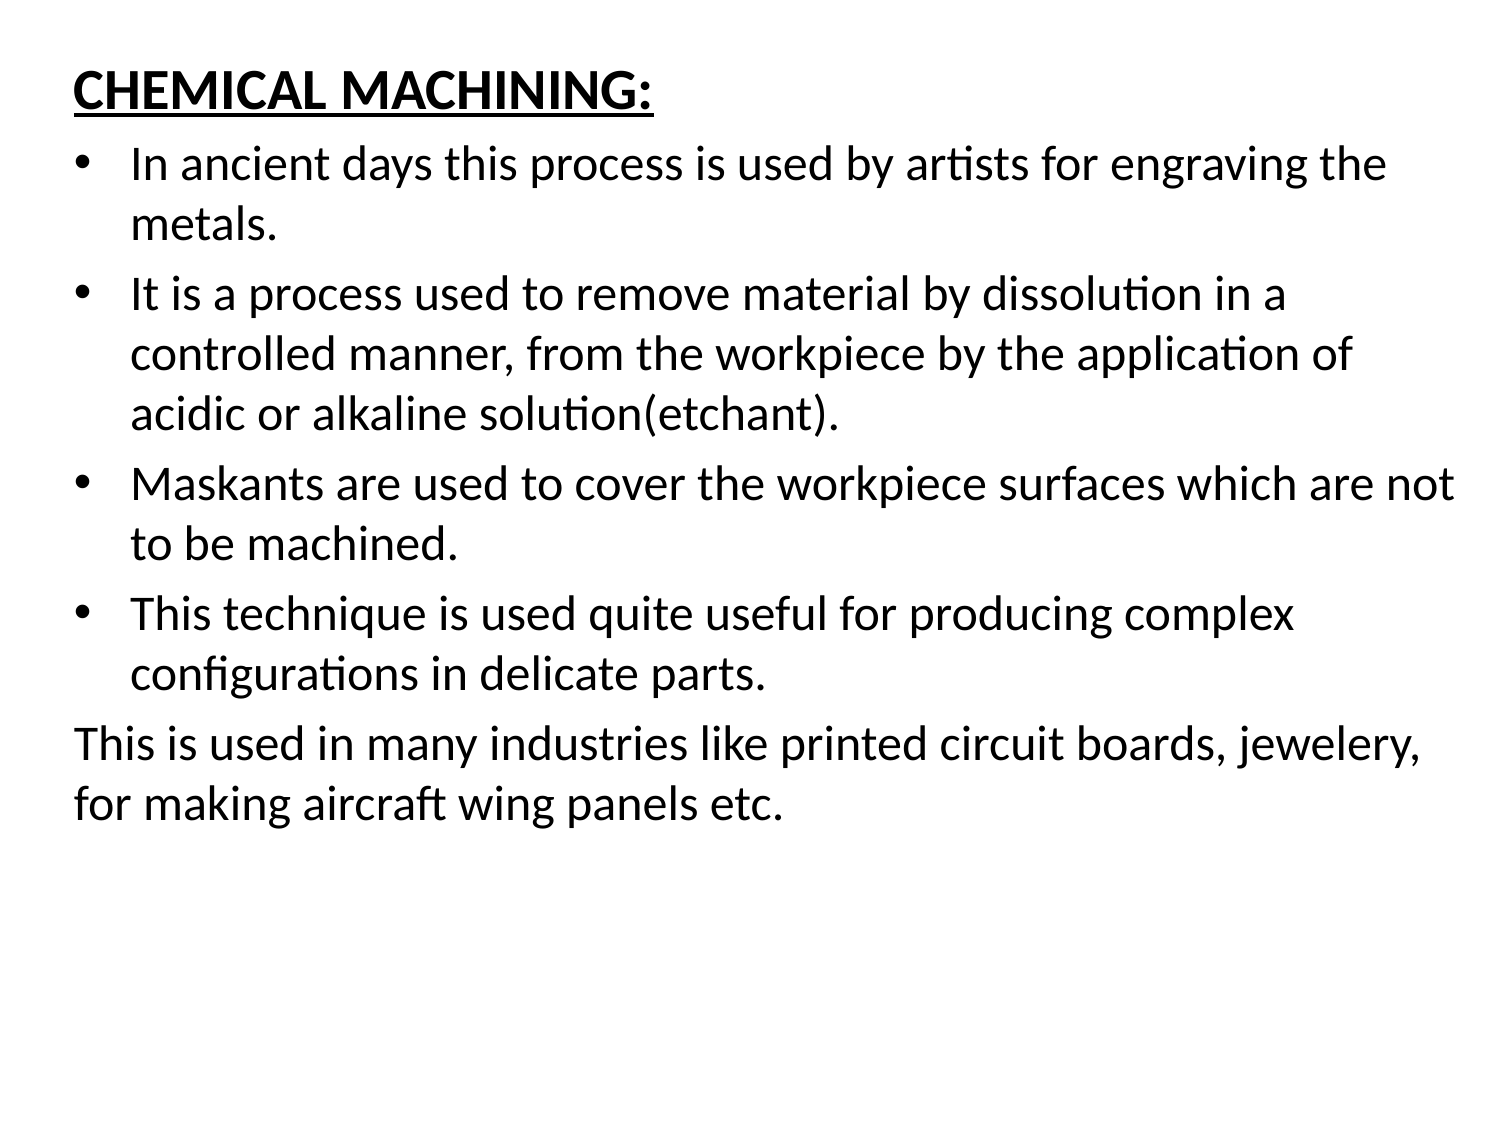

CHEMICAL MACHINING:
In ancient days this process is used by artists for engraving the metals.
It is a process used to remove material by dissolution in a controlled manner, from the workpiece by the application of acidic or alkaline solution(etchant).
Maskants are used to cover the workpiece surfaces which are not to be machined.
This technique is used quite useful for producing complex configurations in delicate parts.
This is used in many industries like printed circuit boards, jewelery, for making aircraft wing panels etc.